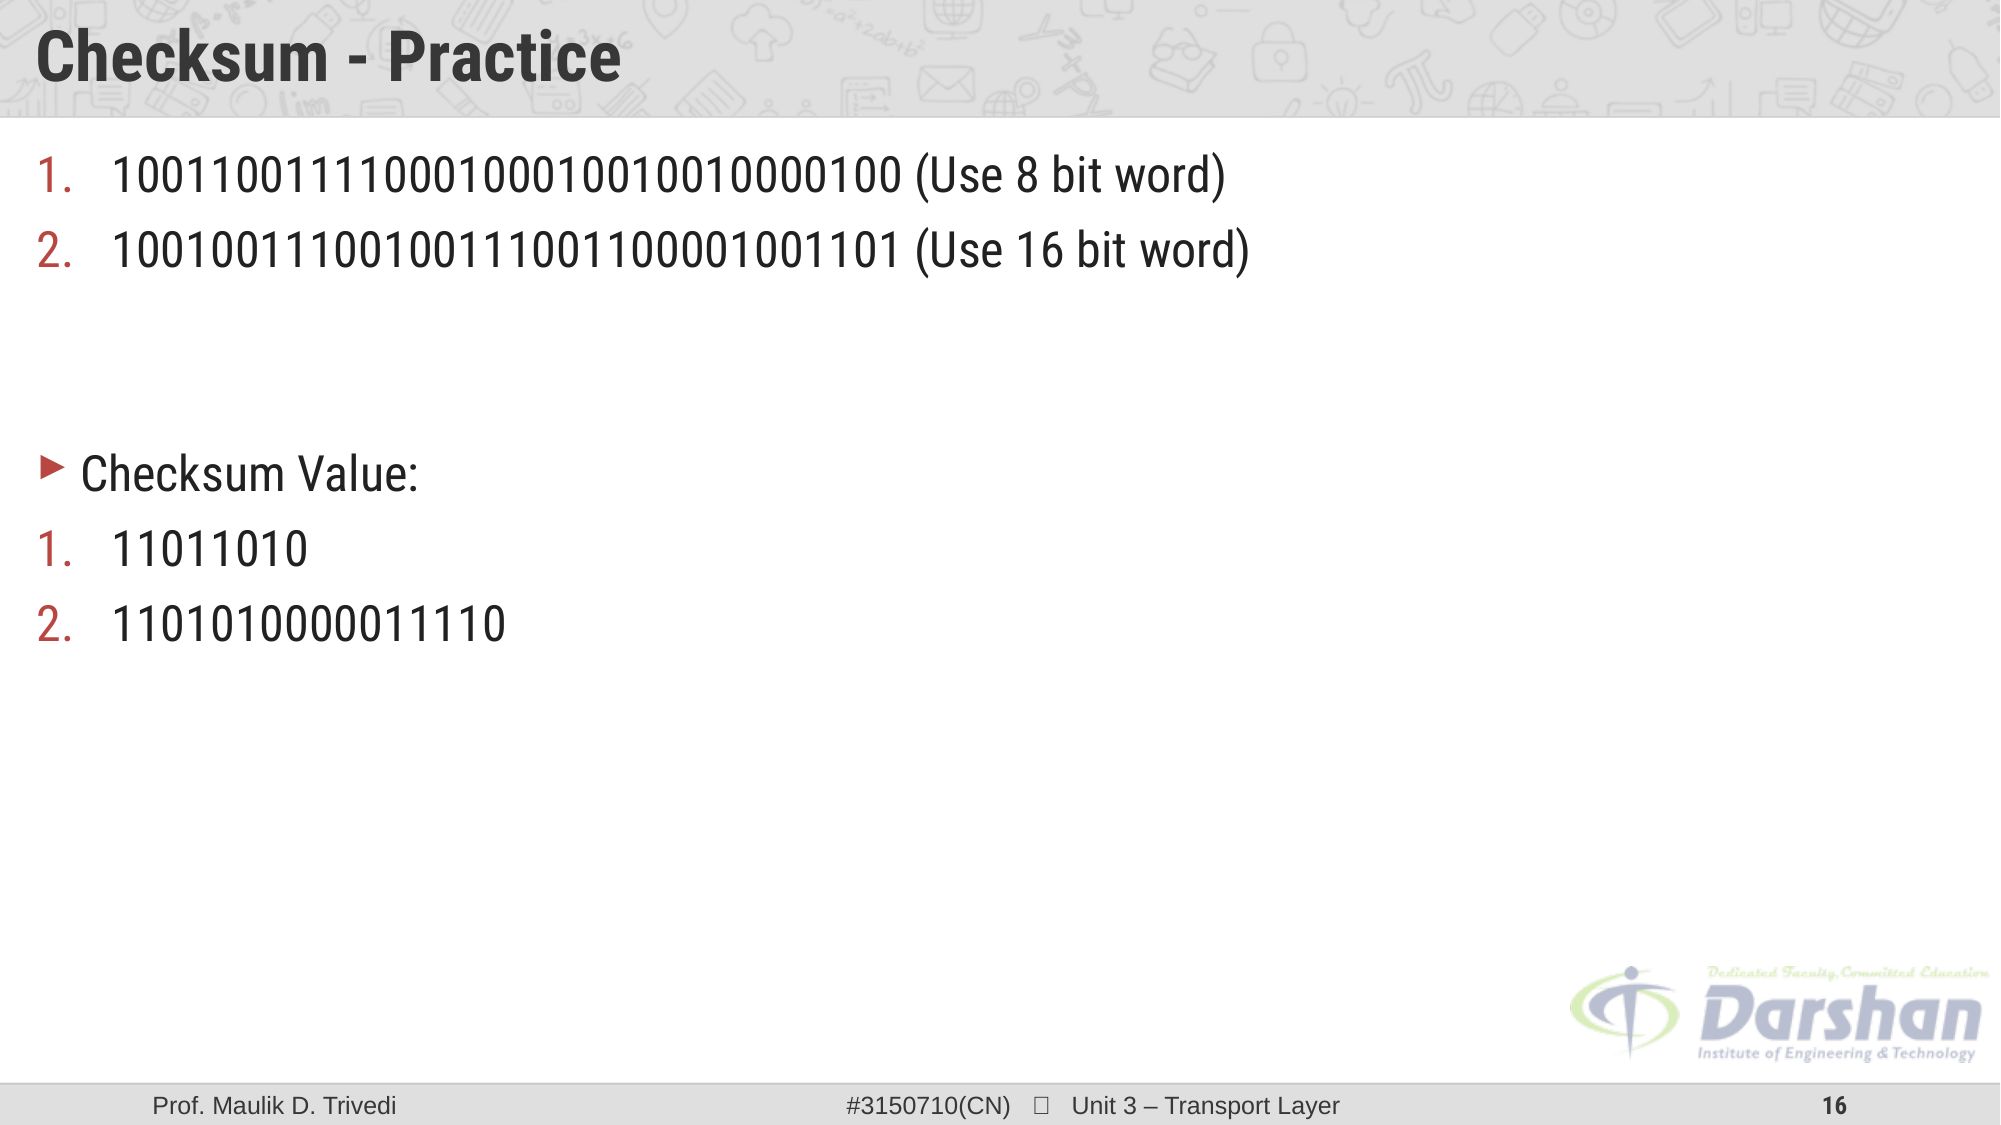

# Checksum - Practice
10011001111000100010010010000100 (Use 8 bit word)
10010011100100111001100001001101 (Use 16 bit word)

Checksum Value:
11011010
1101010000011110